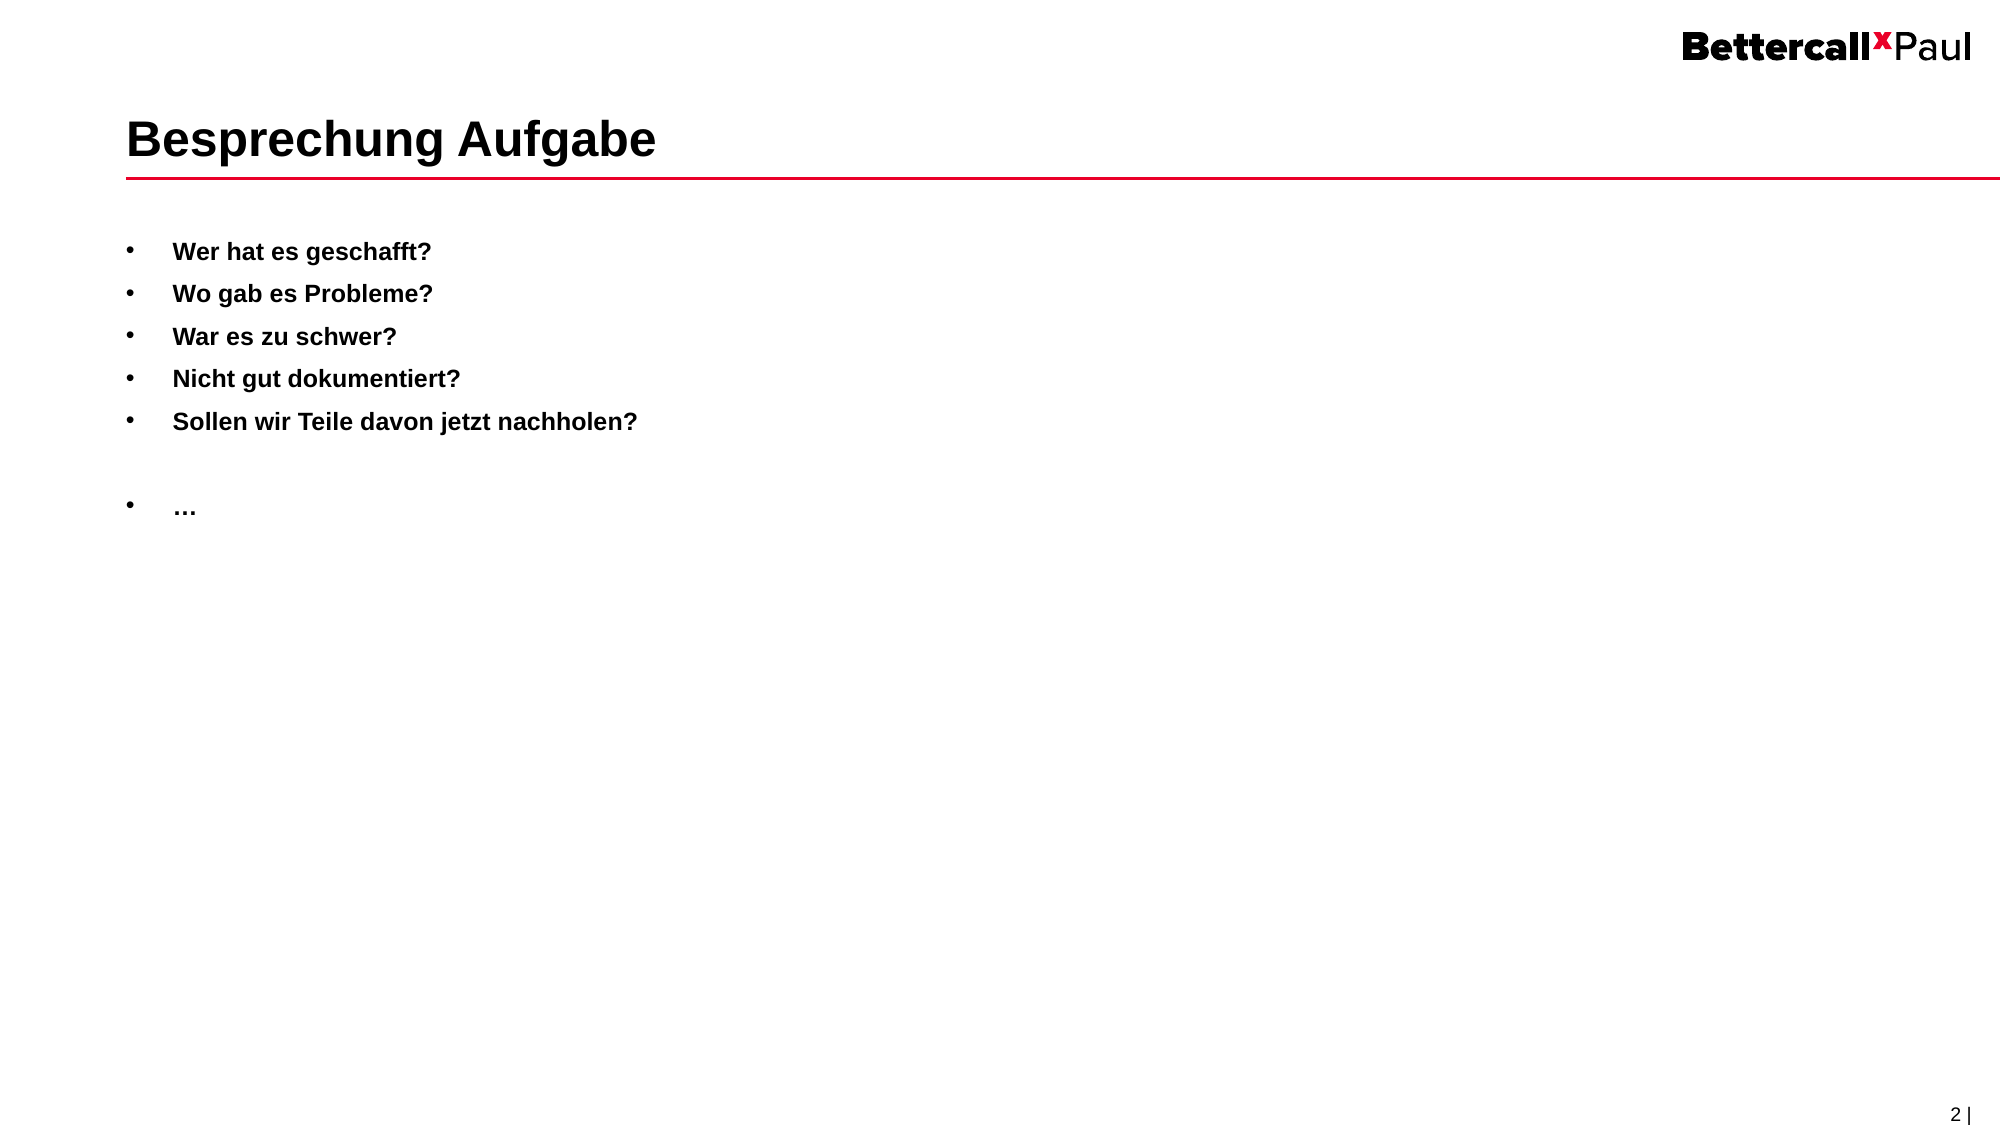

# Besprechung Aufgabe
Wer hat es geschafft?
Wo gab es Probleme?
War es zu schwer?
Nicht gut dokumentiert?
Sollen wir Teile davon jetzt nachholen?

…
2 |